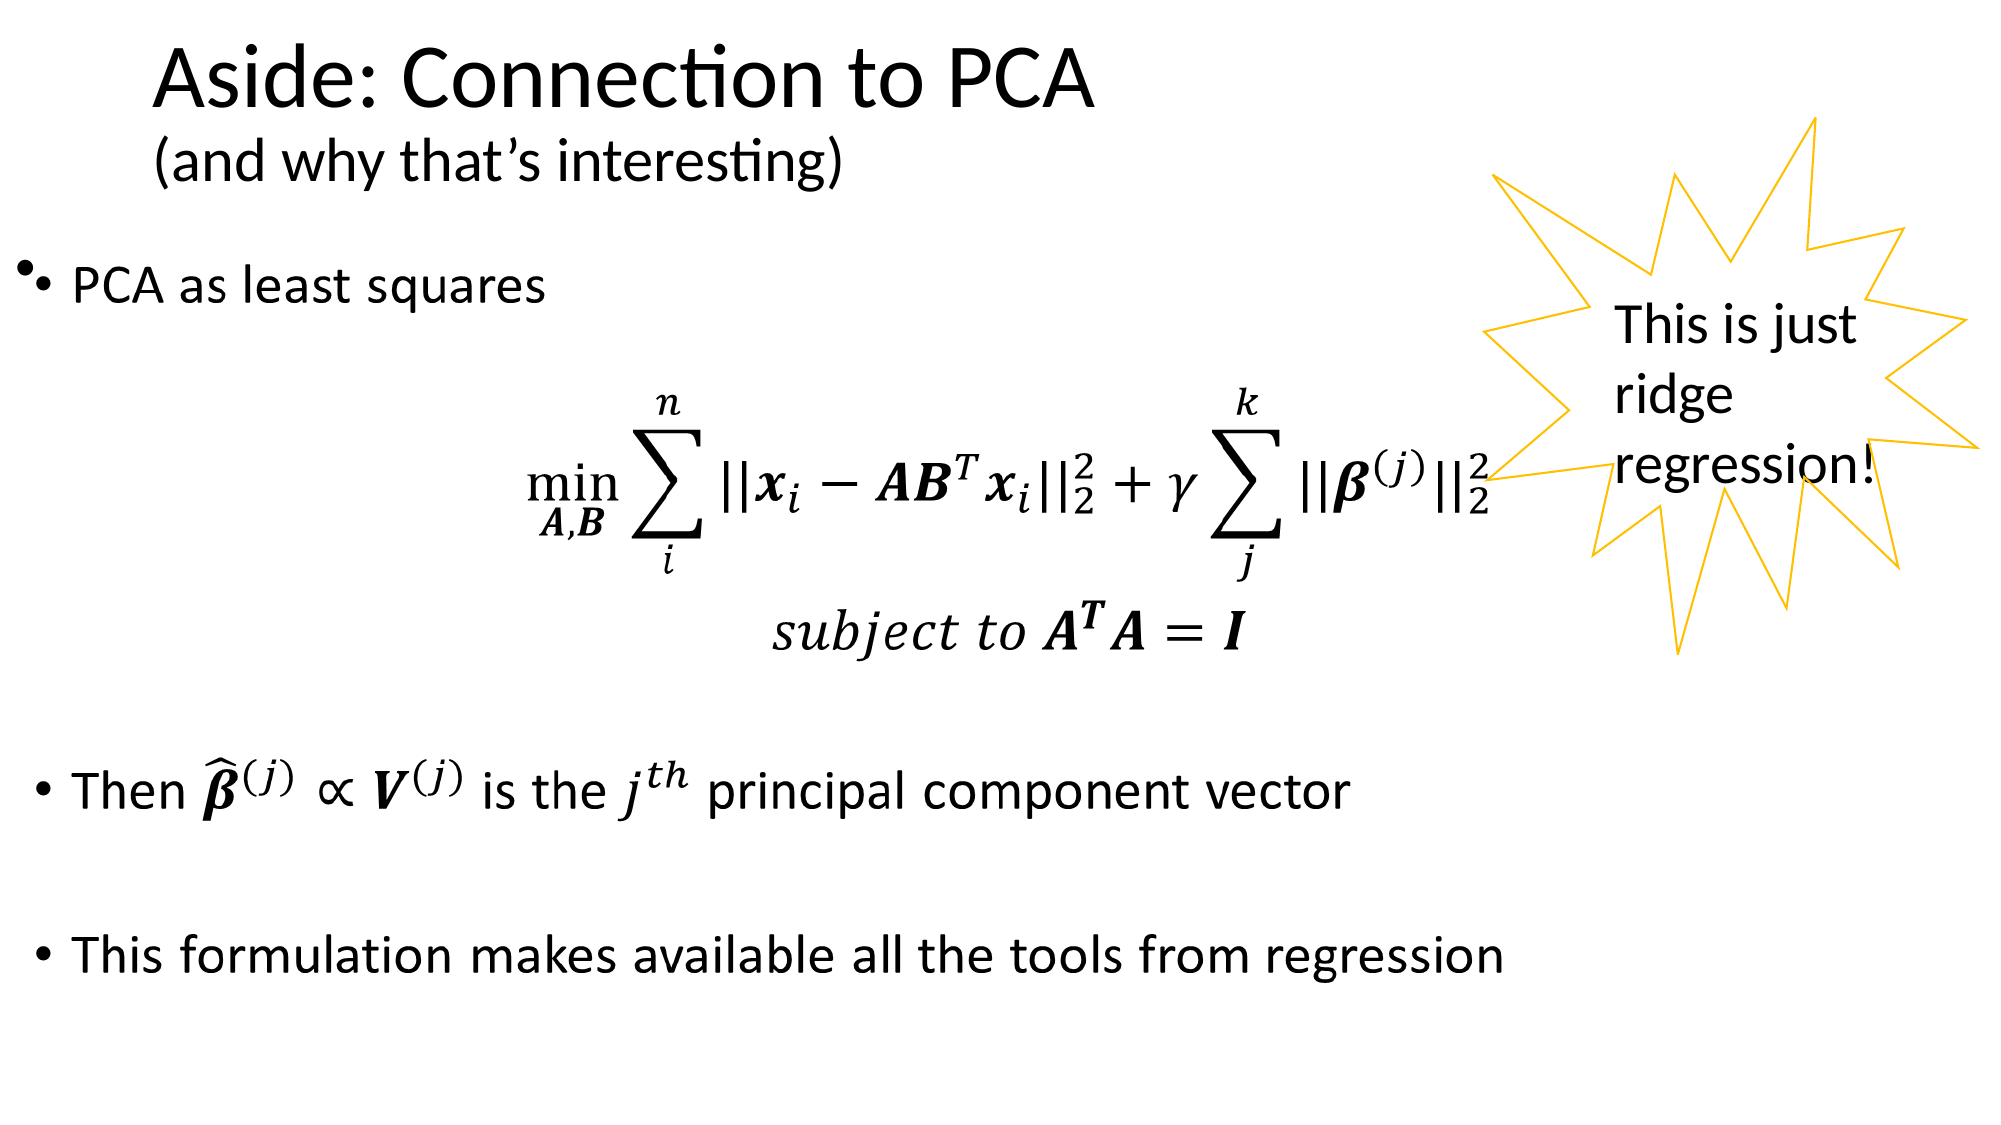

# Aside: Connection to PCA (and why that’s interesting)

This is just ridge regression!